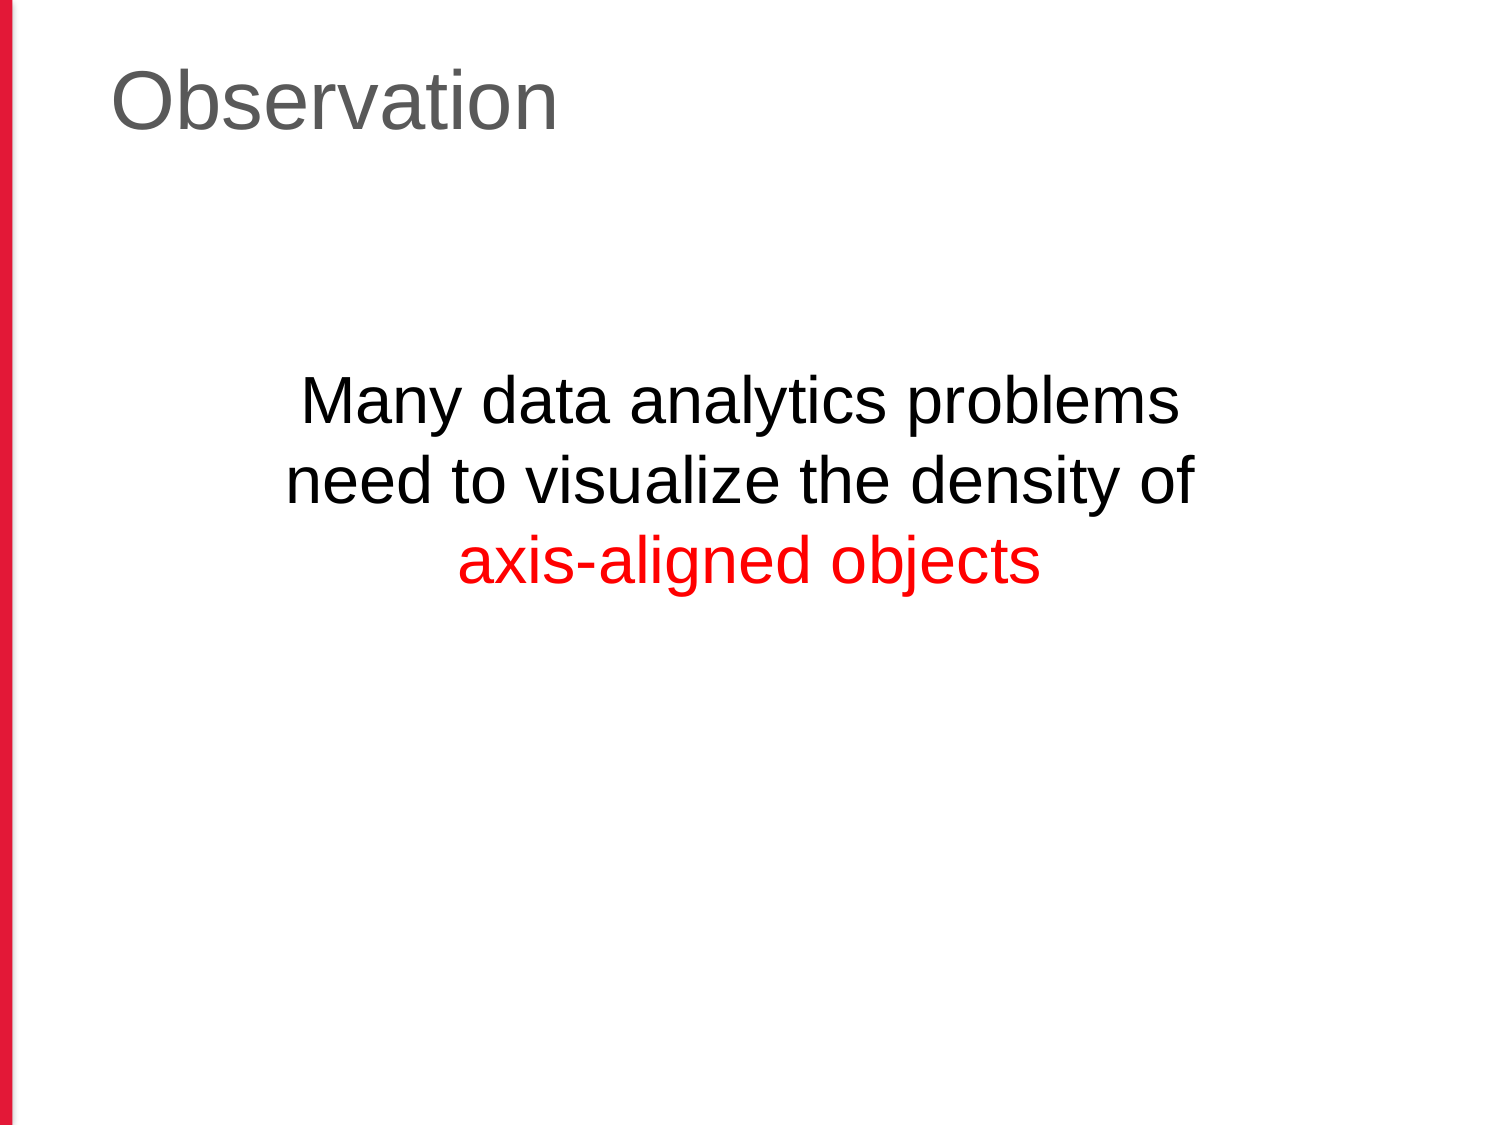

# Observation

Many data analytics problems
need to visualize the density of
axis-aligned objects